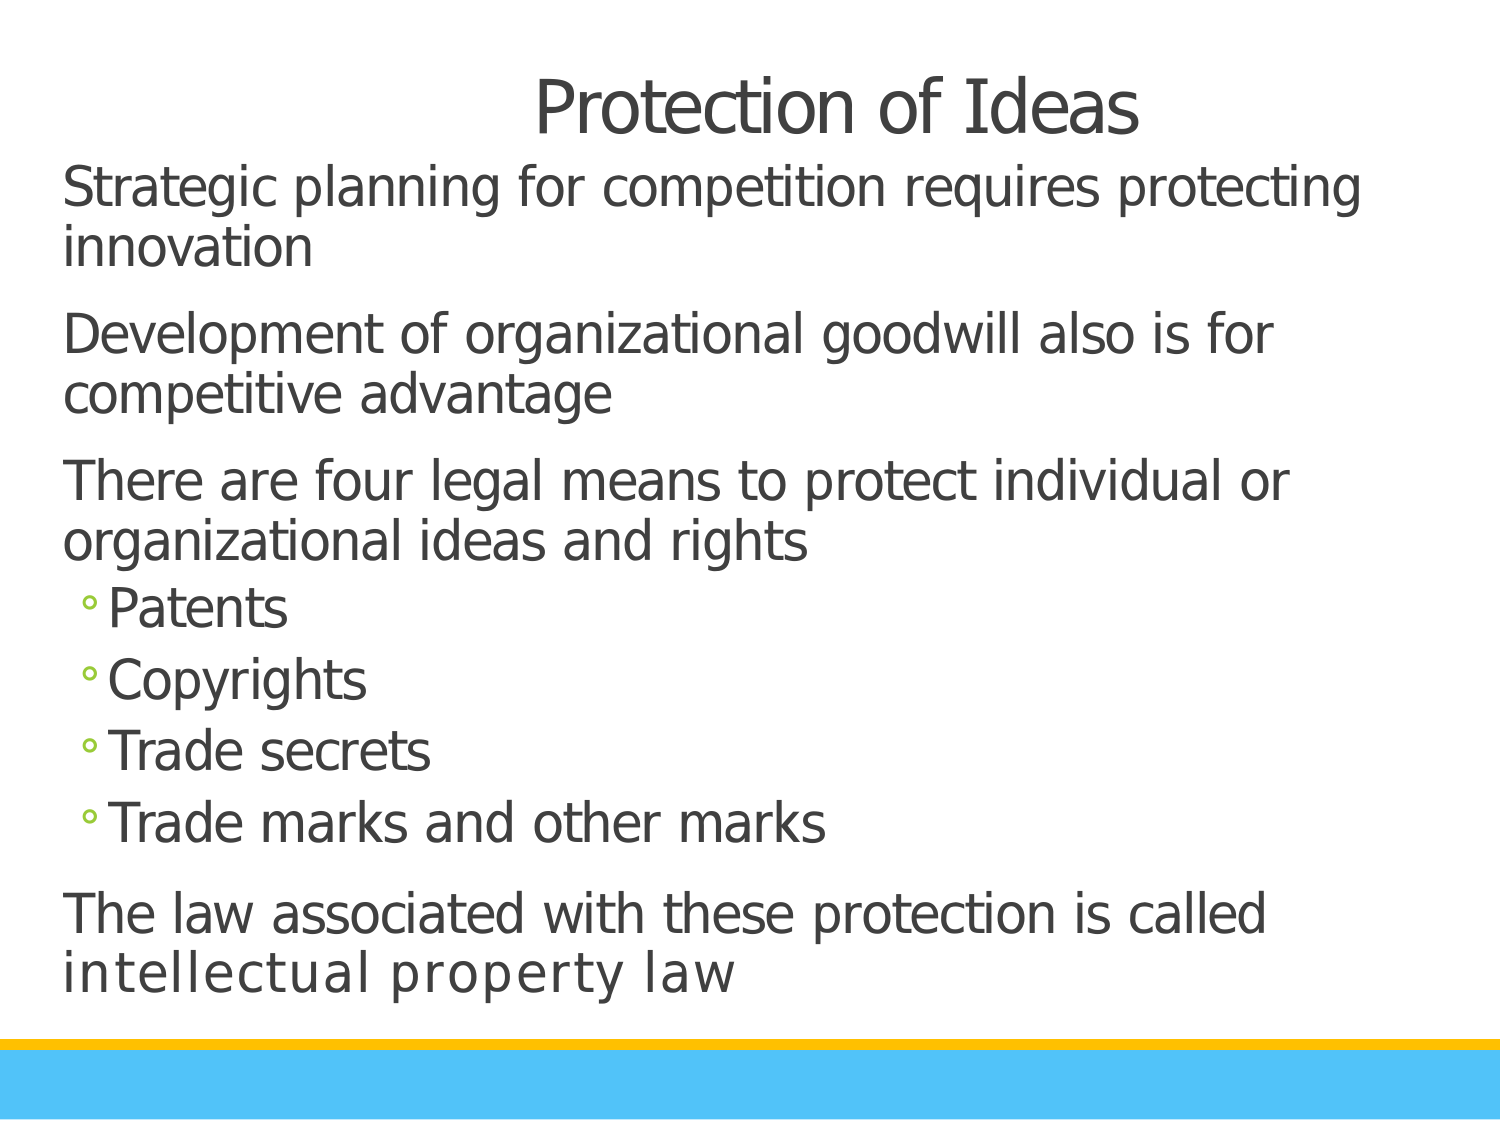

Protection of Ideas
Strategic planning for competition requires protecting innovation
Development of organizational goodwill also is for competitive advantage
There are four legal means to protect individual or organizational ideas and rights
Patents
Copyrights
Trade secrets
Trade marks and other marks
The law associated with these protection is called intellectual property law